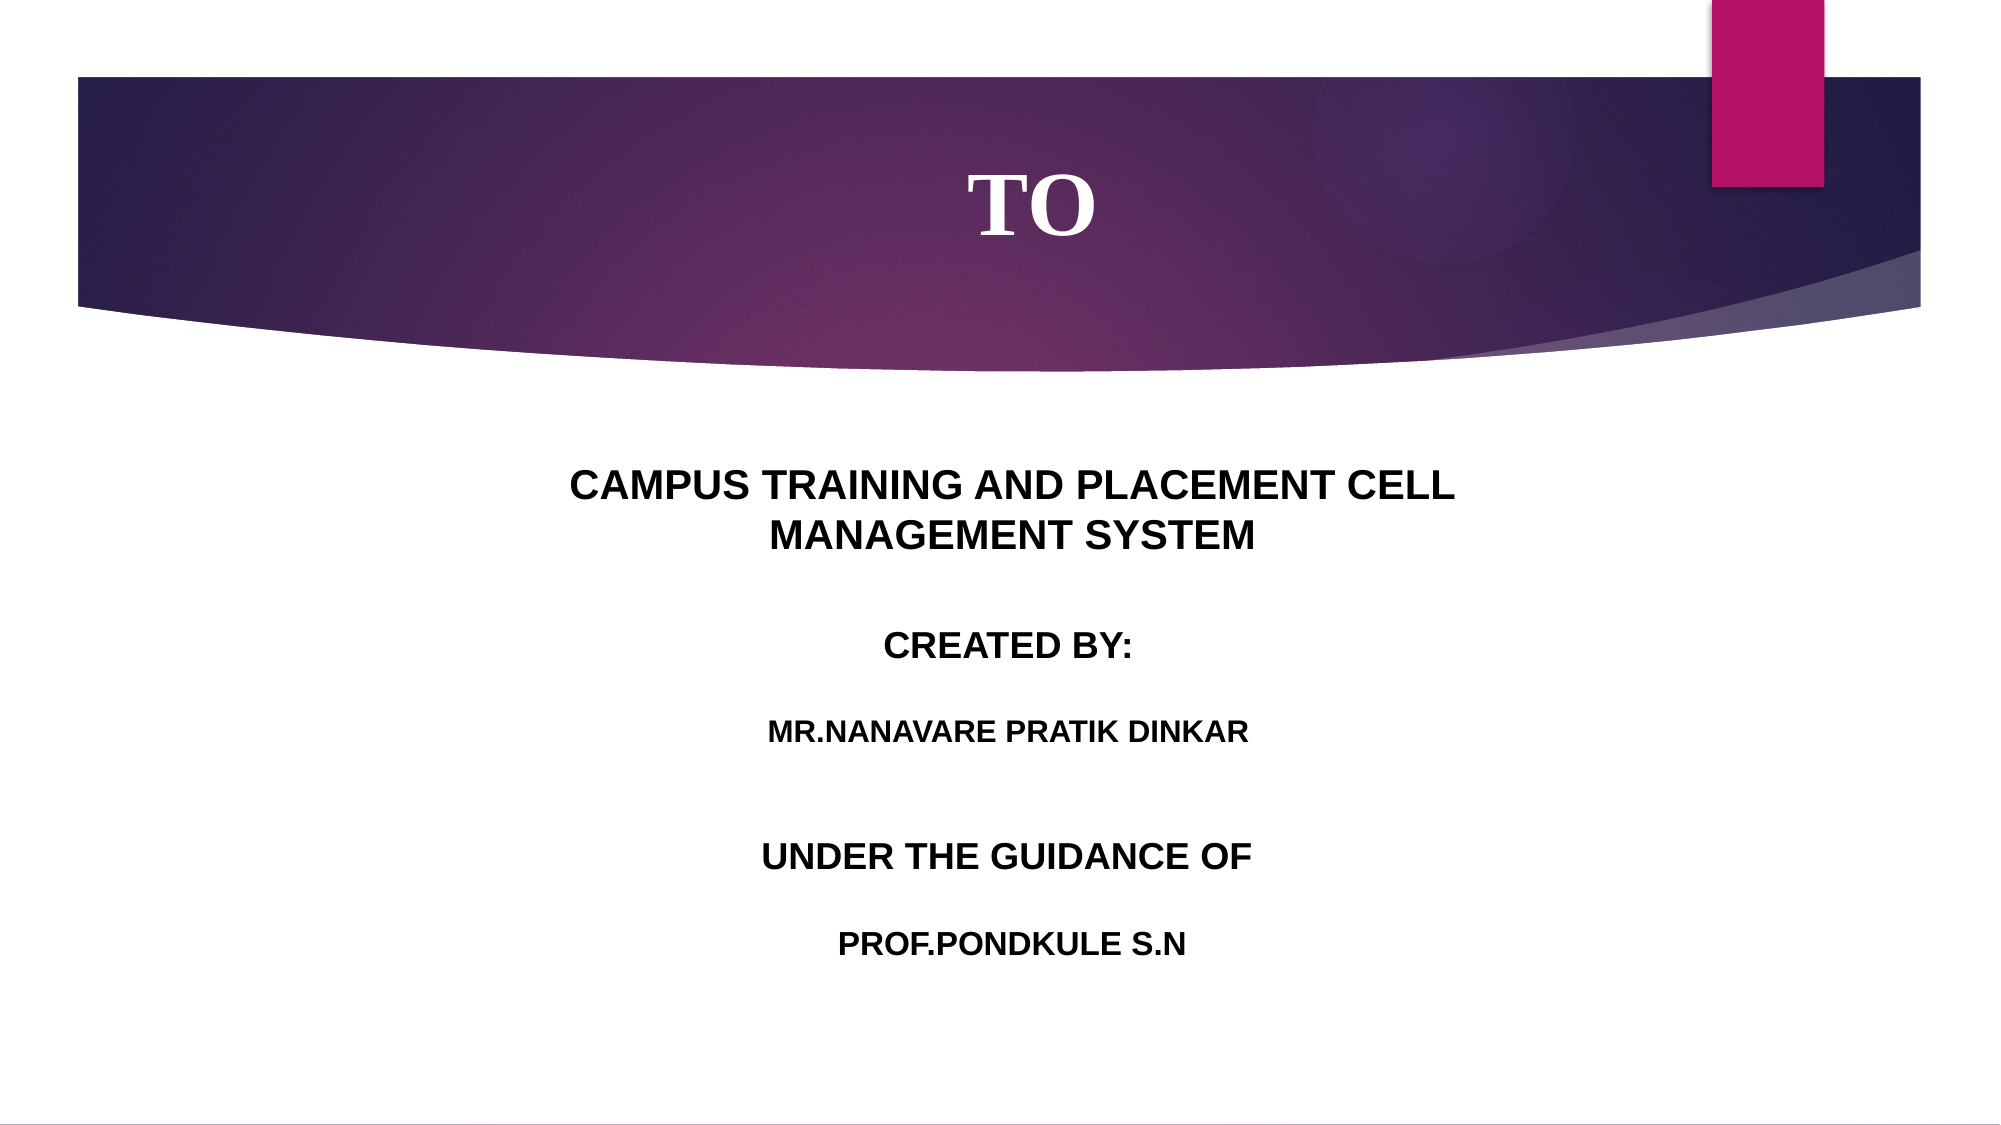

TO
CAMPUS TRAINING AND PLACEMENT CELL MANAGEMENT SYSTEM
CREATED BY:

MR.NANAVARE PRATIK DINKAR
UNDER THE GUIDANCE OF

PROF.PONDKULE S.N